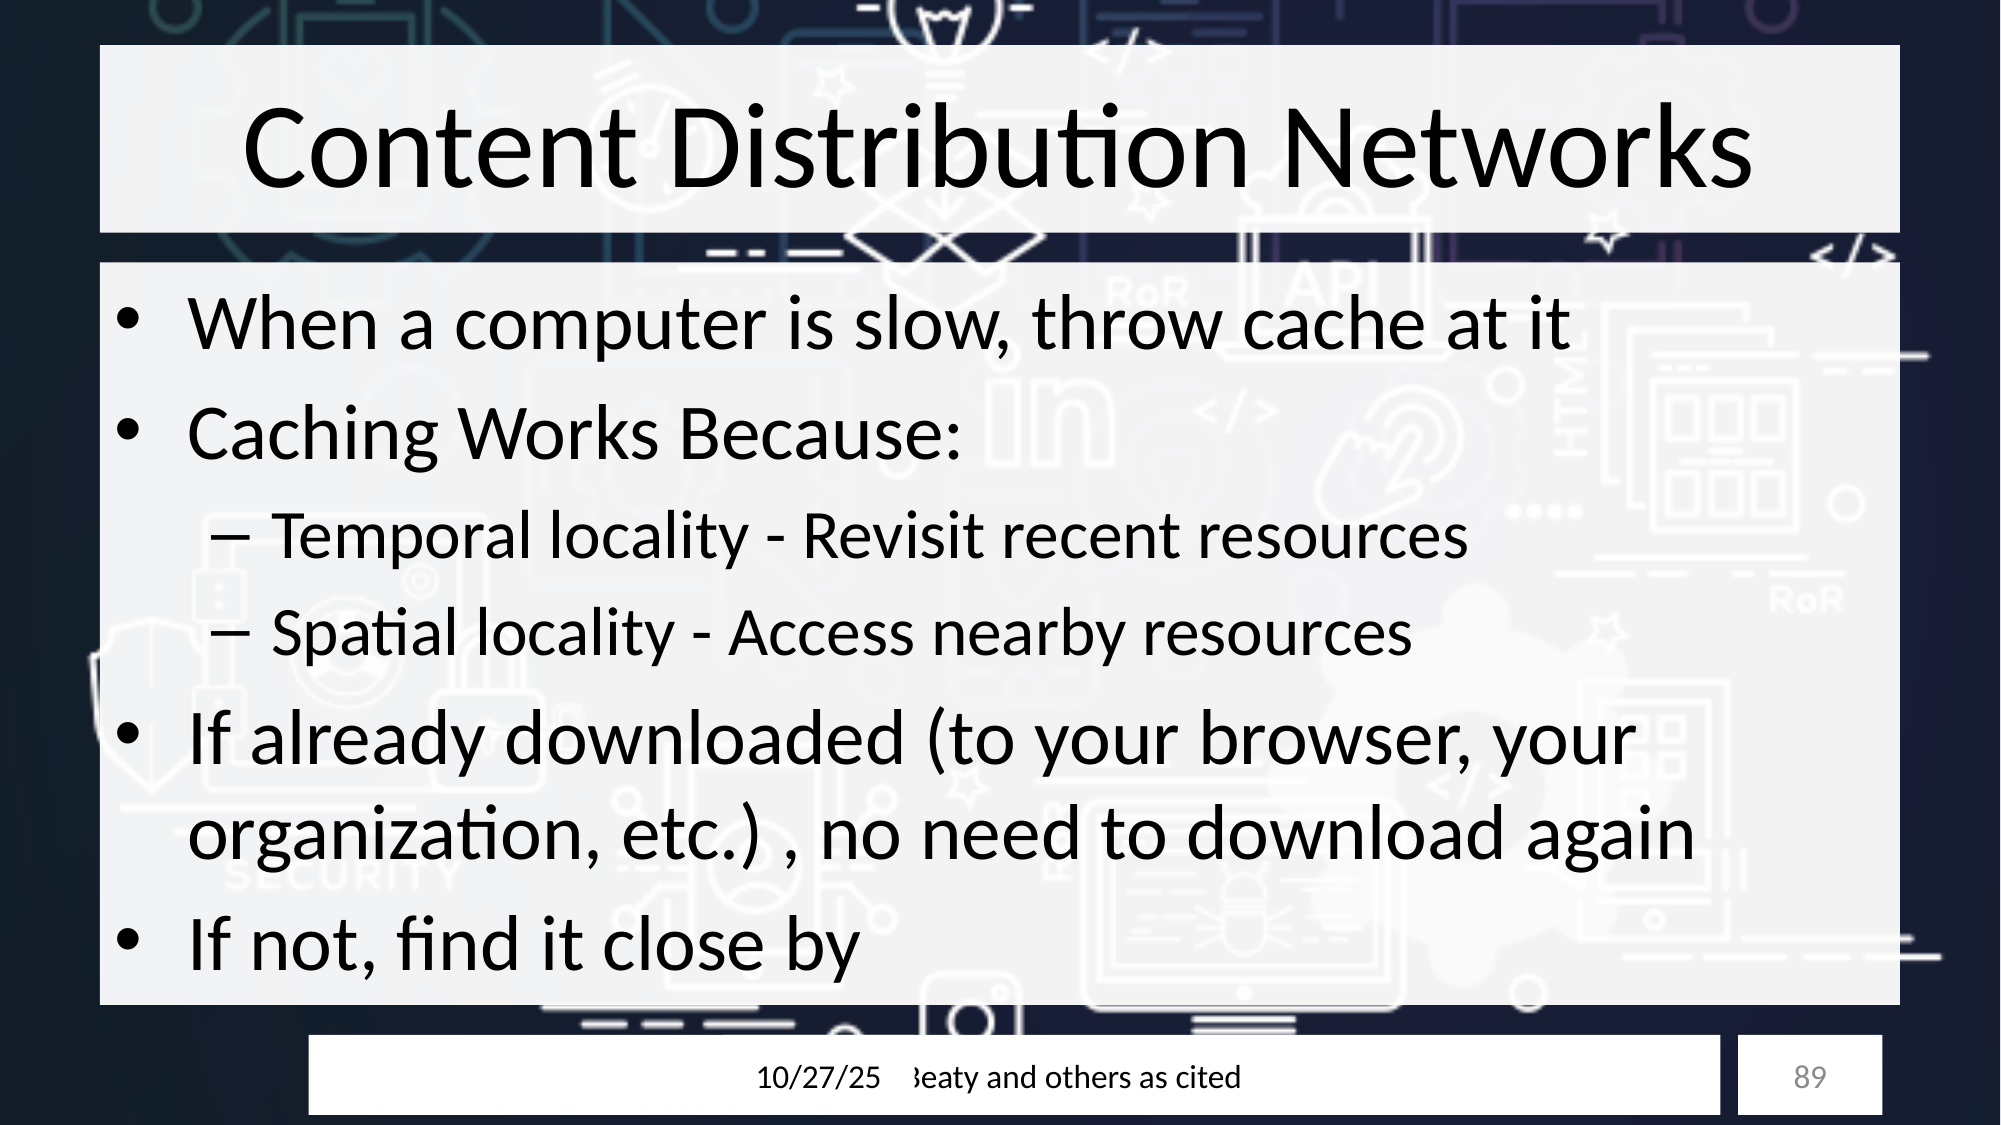

# Content Distribution Networks
When a computer is slow, throw cache at it
Caching Works Because:
Temporal locality - Revisit recent resources
Spatial locality - Access nearby resources
If already downloaded (to your browser, your organization, etc.) , no need to download again
If not, find it close by

© Steve Beaty and others as cited
89
10/27/25